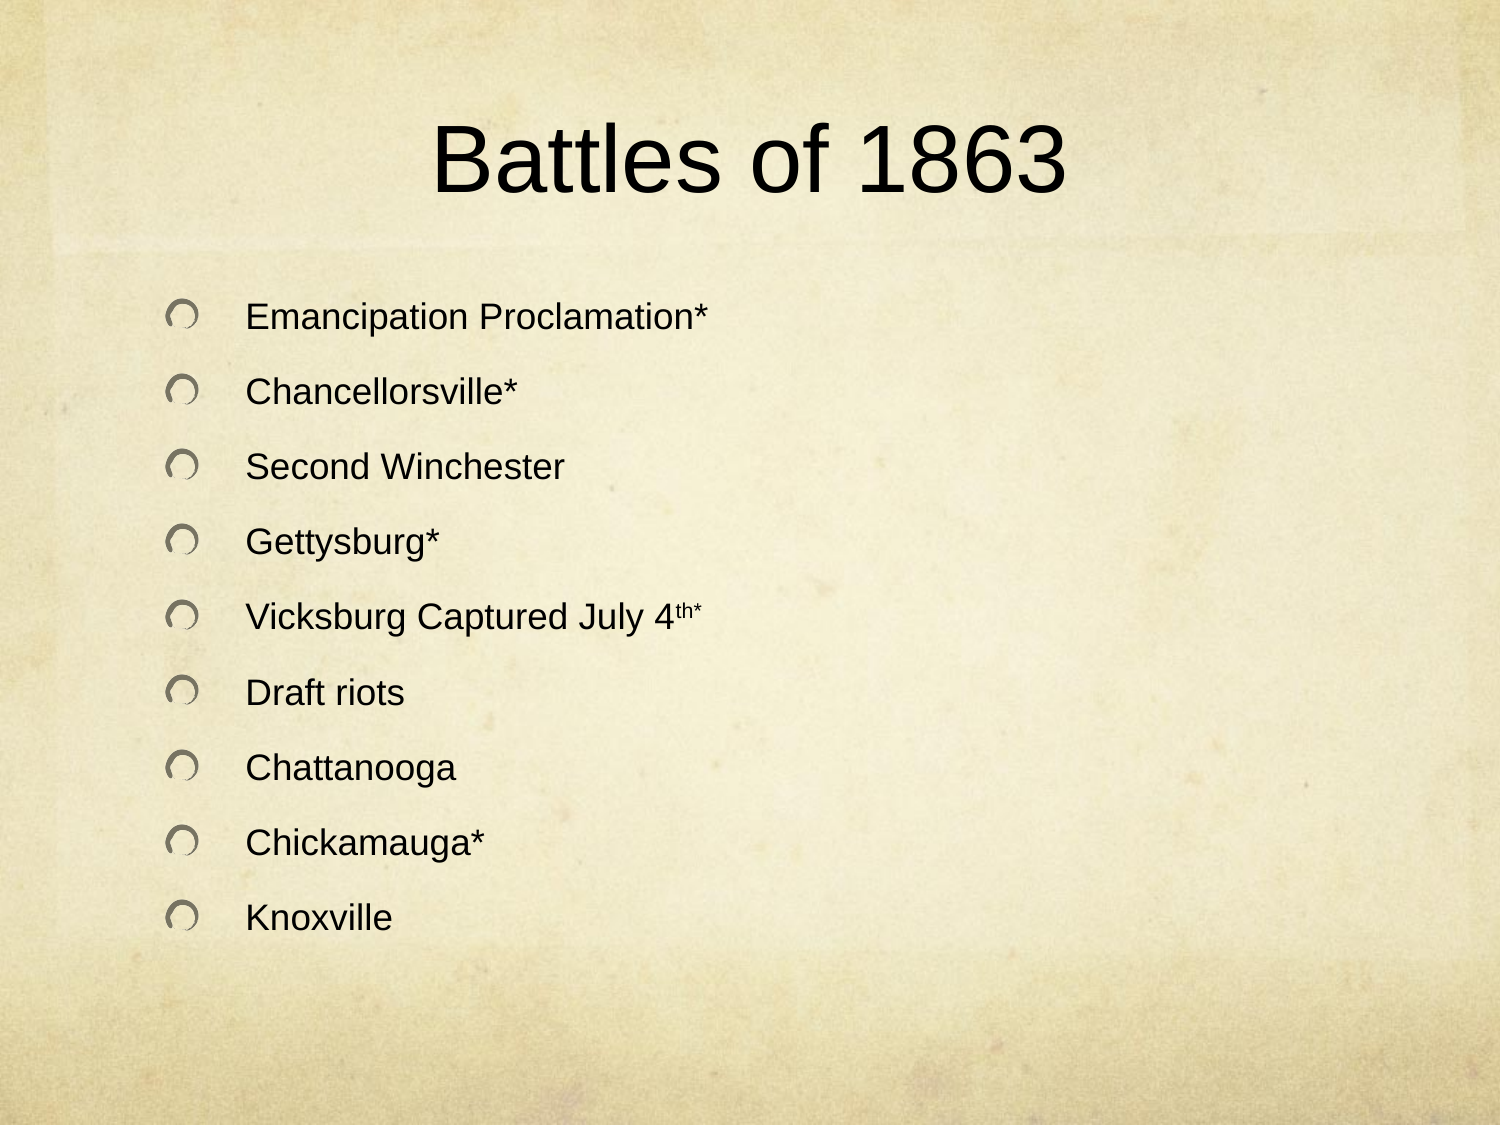

# Battles of 1863
Emancipation Proclamation*
Chancellorsville*
Second Winchester
Gettysburg*
Vicksburg Captured July 4th*
Draft riots
Chattanooga
Chickamauga*
Knoxville